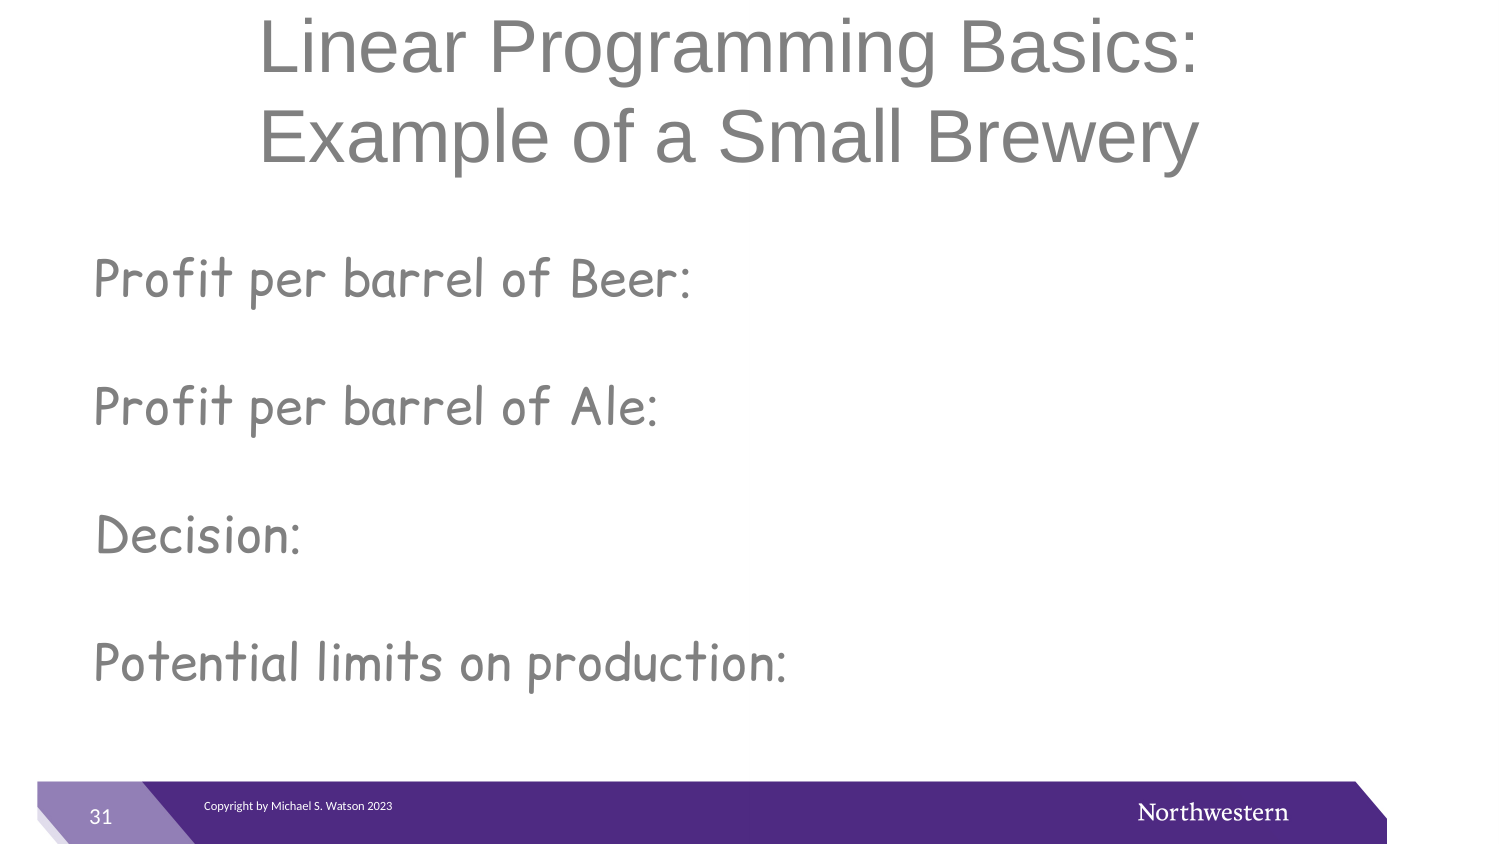

# Linear Programming Basics: Example of a Small Brewery
	Profit per barrel of Beer:

	Profit per barrel of Ale:

	Decision:

	Potential limits on production: